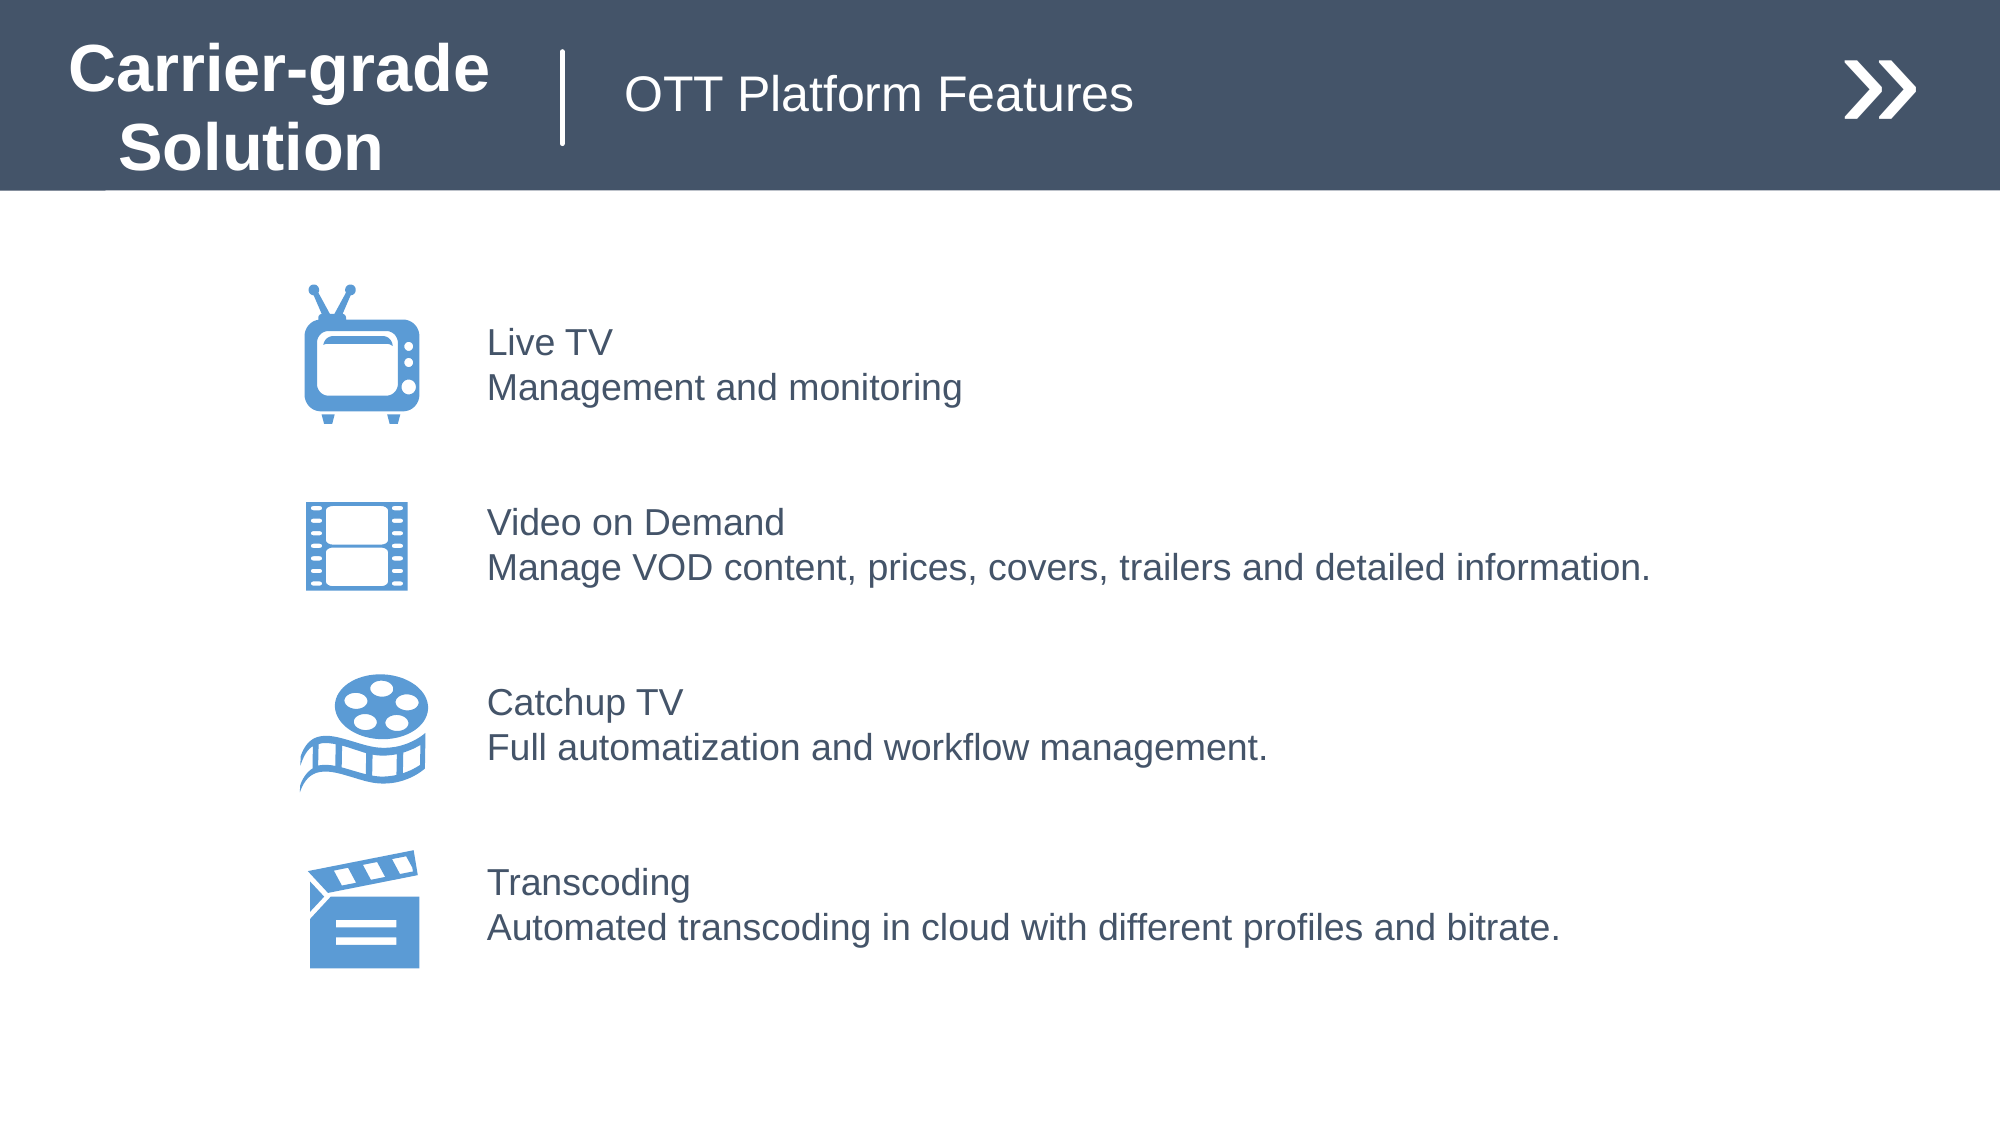

«
Carrier-grade Solution
OTT Platform Features

Live TV
Management and monitoring

Video on Demand
Manage VOD content, prices, covers, trailers and detailed information.

Catchup TV
Full automatization and workflow management.

Transcoding
Automated transcoding in cloud with different profiles and bitrate.